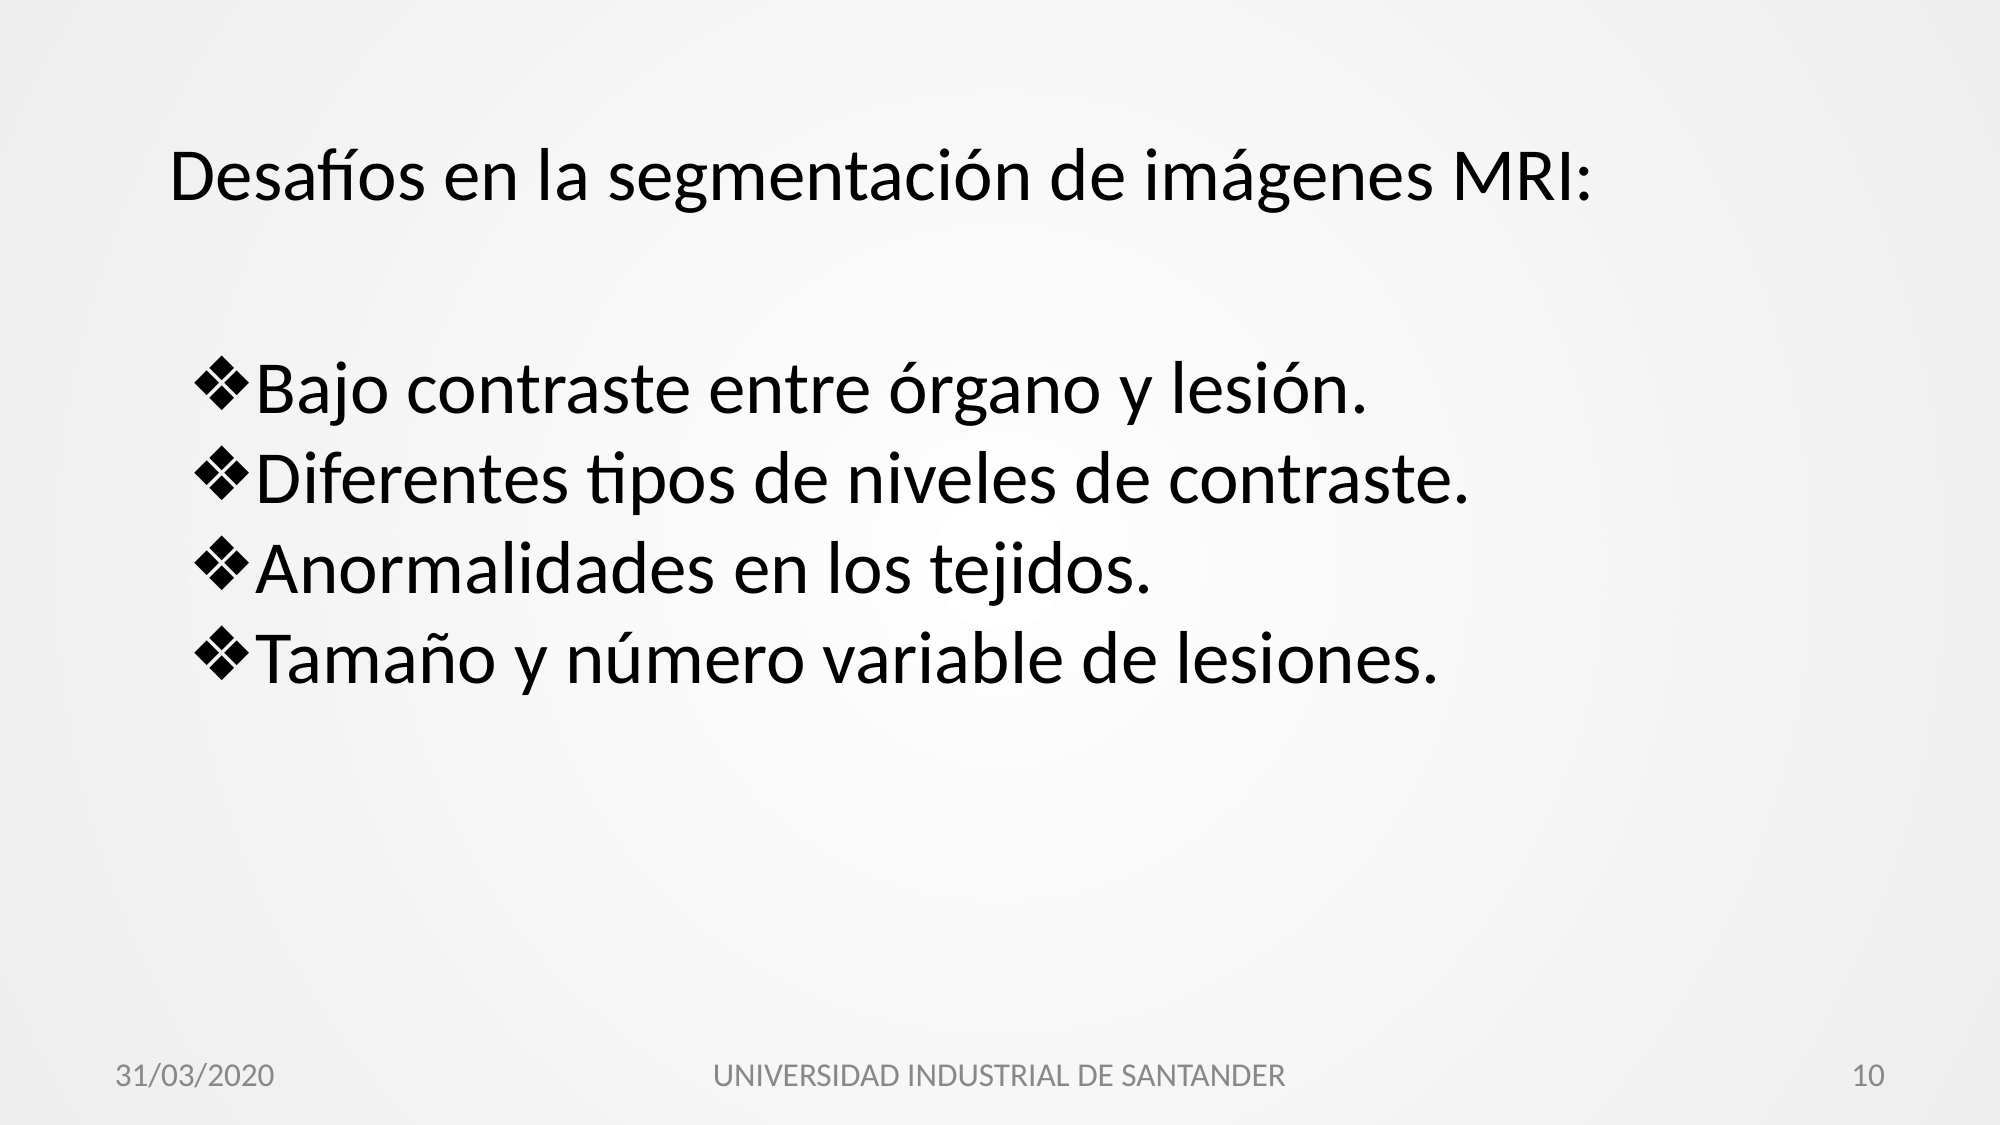

Desafíos en la segmentación de imágenes MRI:
Bajo contraste entre órgano y lesión.
Diferentes tipos de niveles de contraste.
Anormalidades en los tejidos.
Tamaño y número variable de lesiones.
31/03/2020
UNIVERSIDAD INDUSTRIAL DE SANTANDER
10